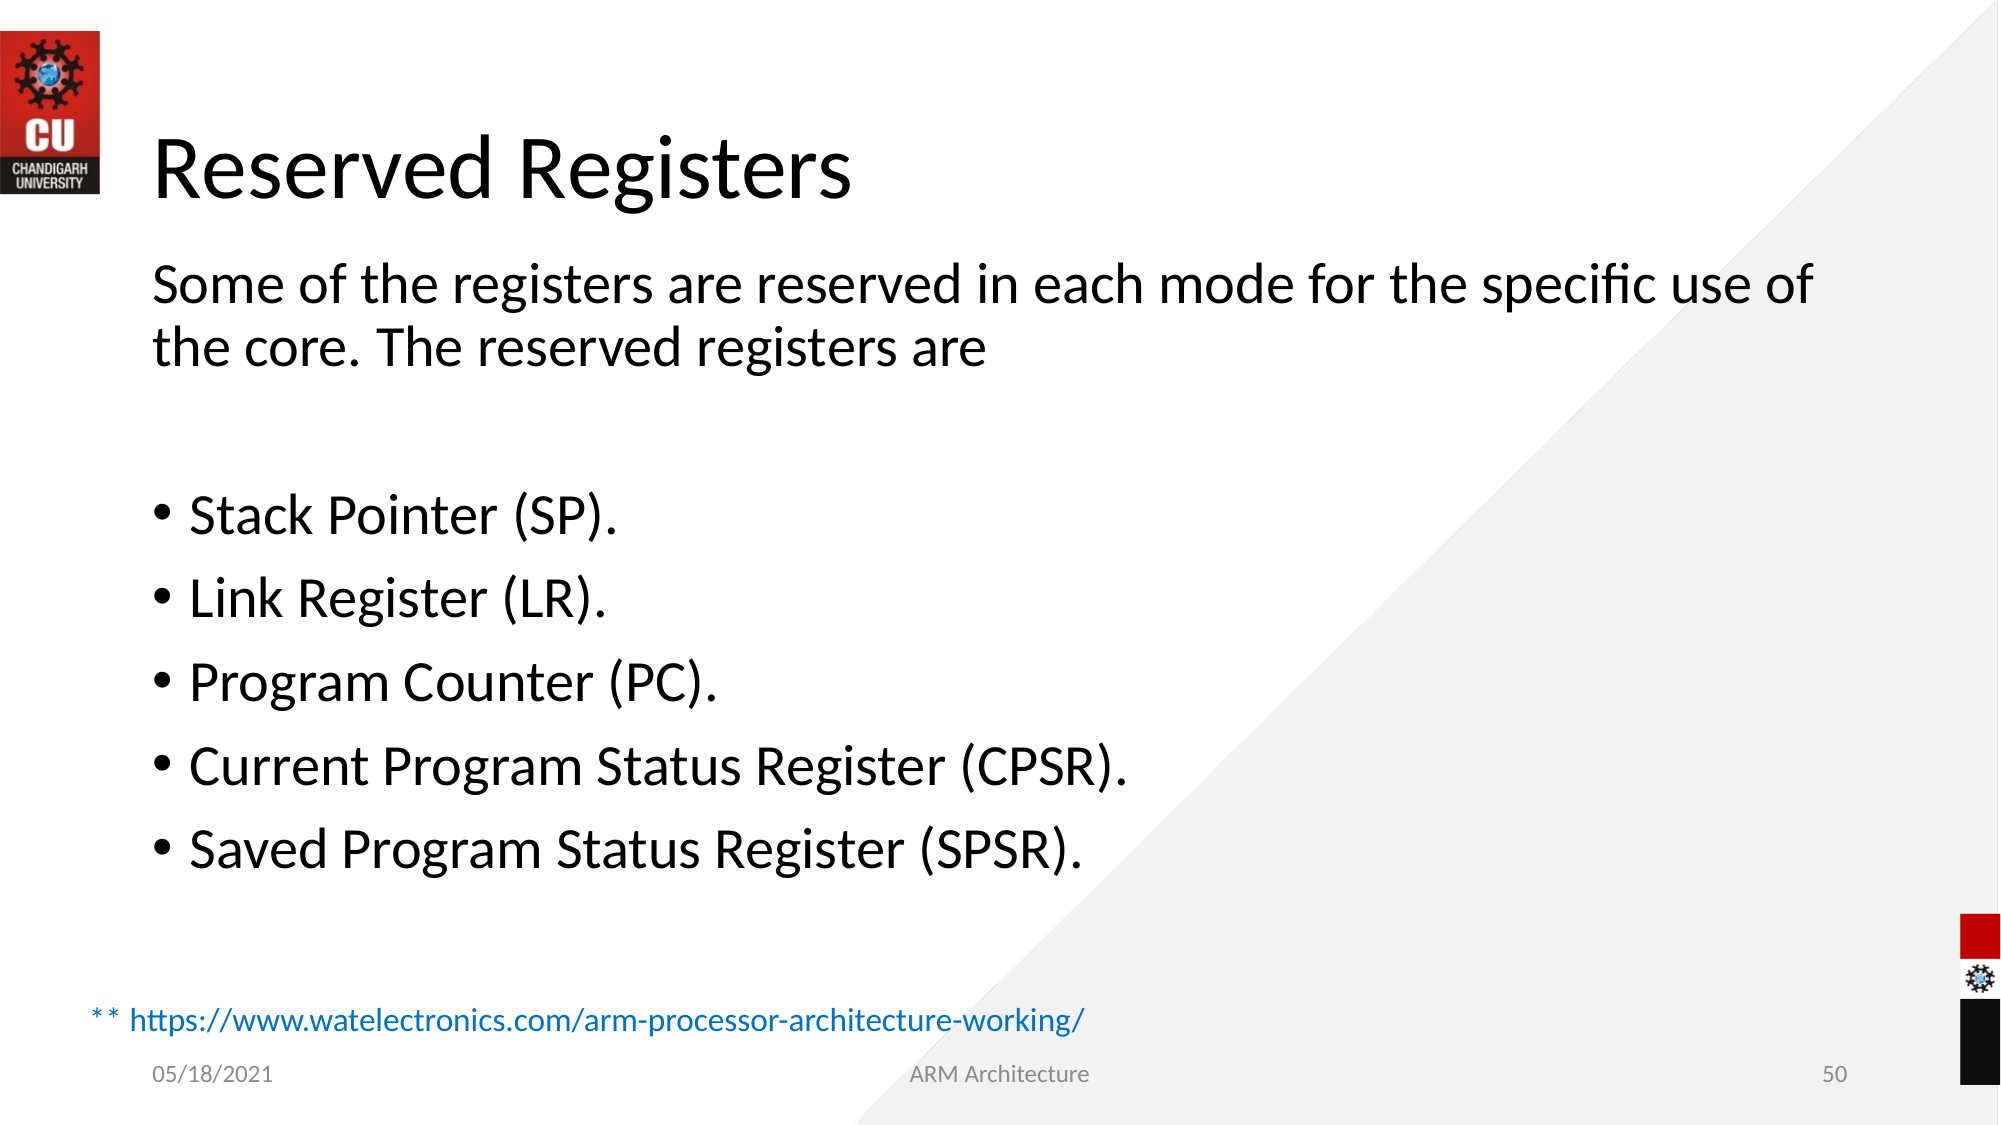

Reserved Registers
Some of the registers are reserved in each mode for the specific use of the core. The reserved registers are

Stack Pointer (SP).
Link Register (LR).
Program Counter (PC).
Current Program Status Register (CPSR).
Saved Program Status Register (SPSR).

** https://www.watelectronics.com/arm-processor-architecture-working/
05/18/2021
ARM Architecture
50